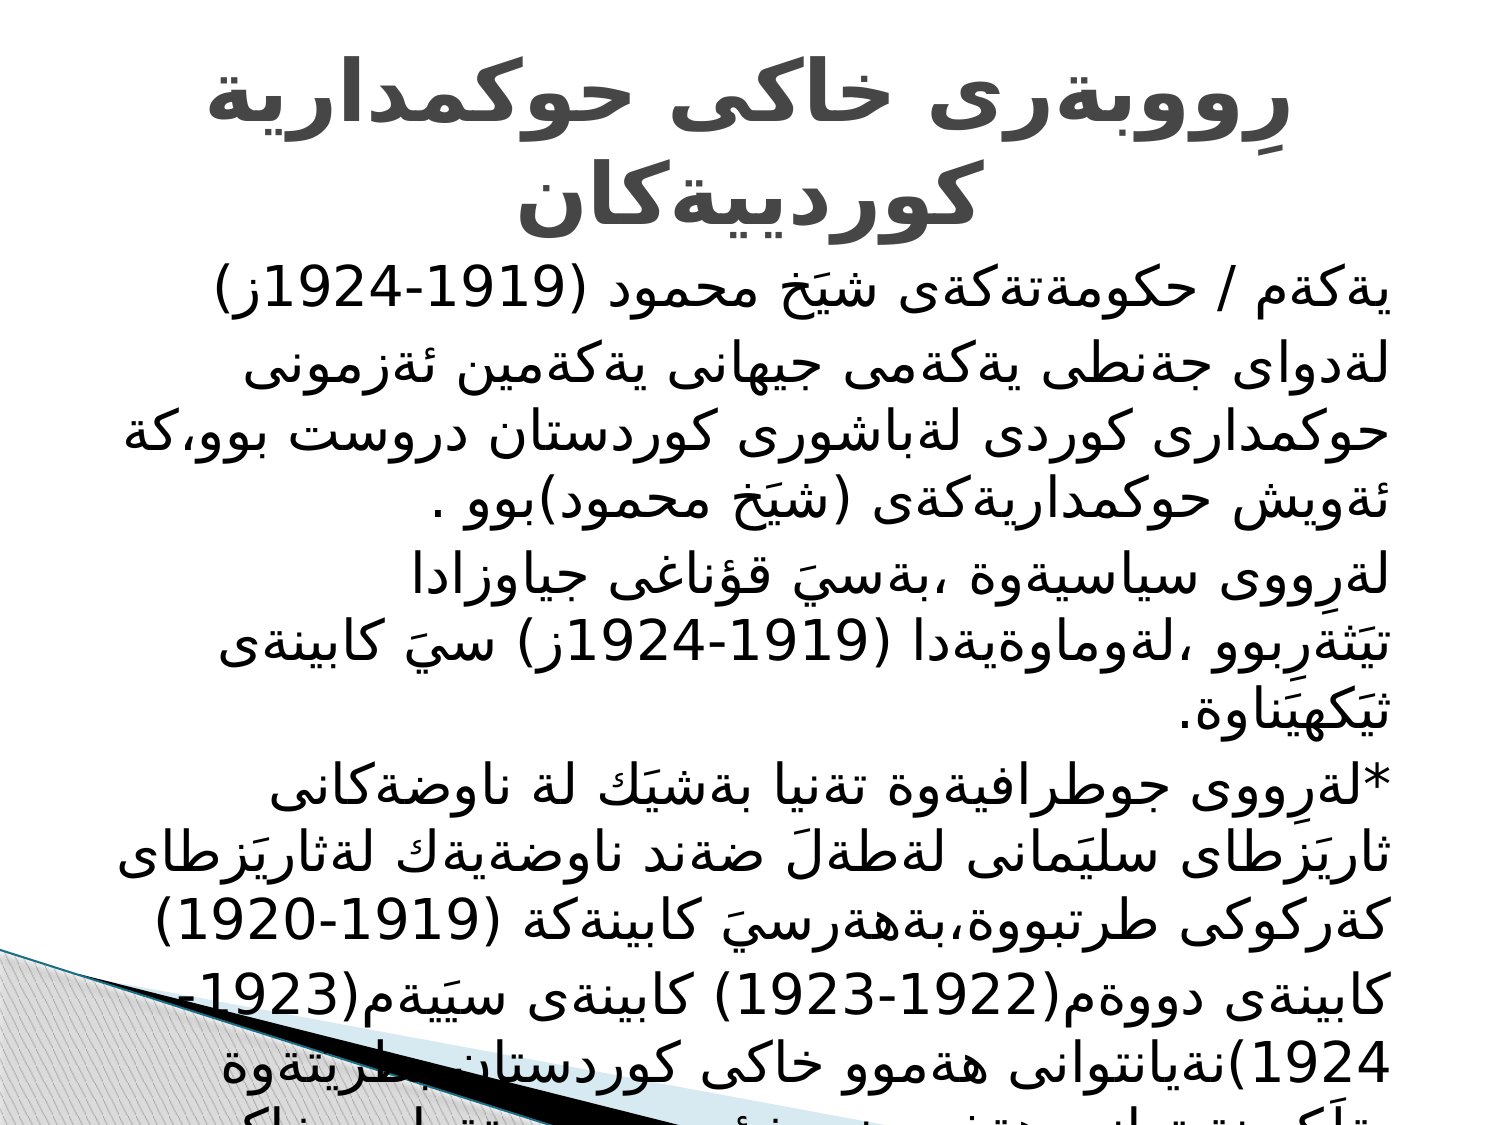

# رِووبةرى خاكى حوكمدارية كوردييةكان
يةكةم / حكومةتةكةى شيَخ محمود (1919-1924ز)
لةدواى جةنطى يةكةمى جيهانى يةكةمين ئةزمونى حوكمدارى كوردى لةباشورى كوردستان دروست بوو،كة ئةويش حوكمداريةكةى (شيَخ محمود)بوو .
لةرِووى سياسيةوة ،بةسيَ قؤناغى جياوزادا تيَثةرِبوو ،لةوماوةيةدا (1919-1924ز) سيَ كابينةى ثيَكهيَناوة.
*لةرِووى جوطرافيةوة تةنيا بةشيَك لة ناوضةكانى ثاريَزطاى سليَمانى لةطةلَ ضةند ناوضةيةك لةثاريَزطاى كةركوكى طرتبووة،بةهةرسيَ كابينةكة (1919-1920)
كابينةى دووةم(1922-1923) كابينةى سيَيةم(1923-1924)نةيانتوانى هةموو خاكى كوردستان بطريَتةوة بةلَكو نةيتوانى هةذموونى خؤى بةسةر تةواوى خاكى باشورى كوردستاندا بسةثيَنيَ.